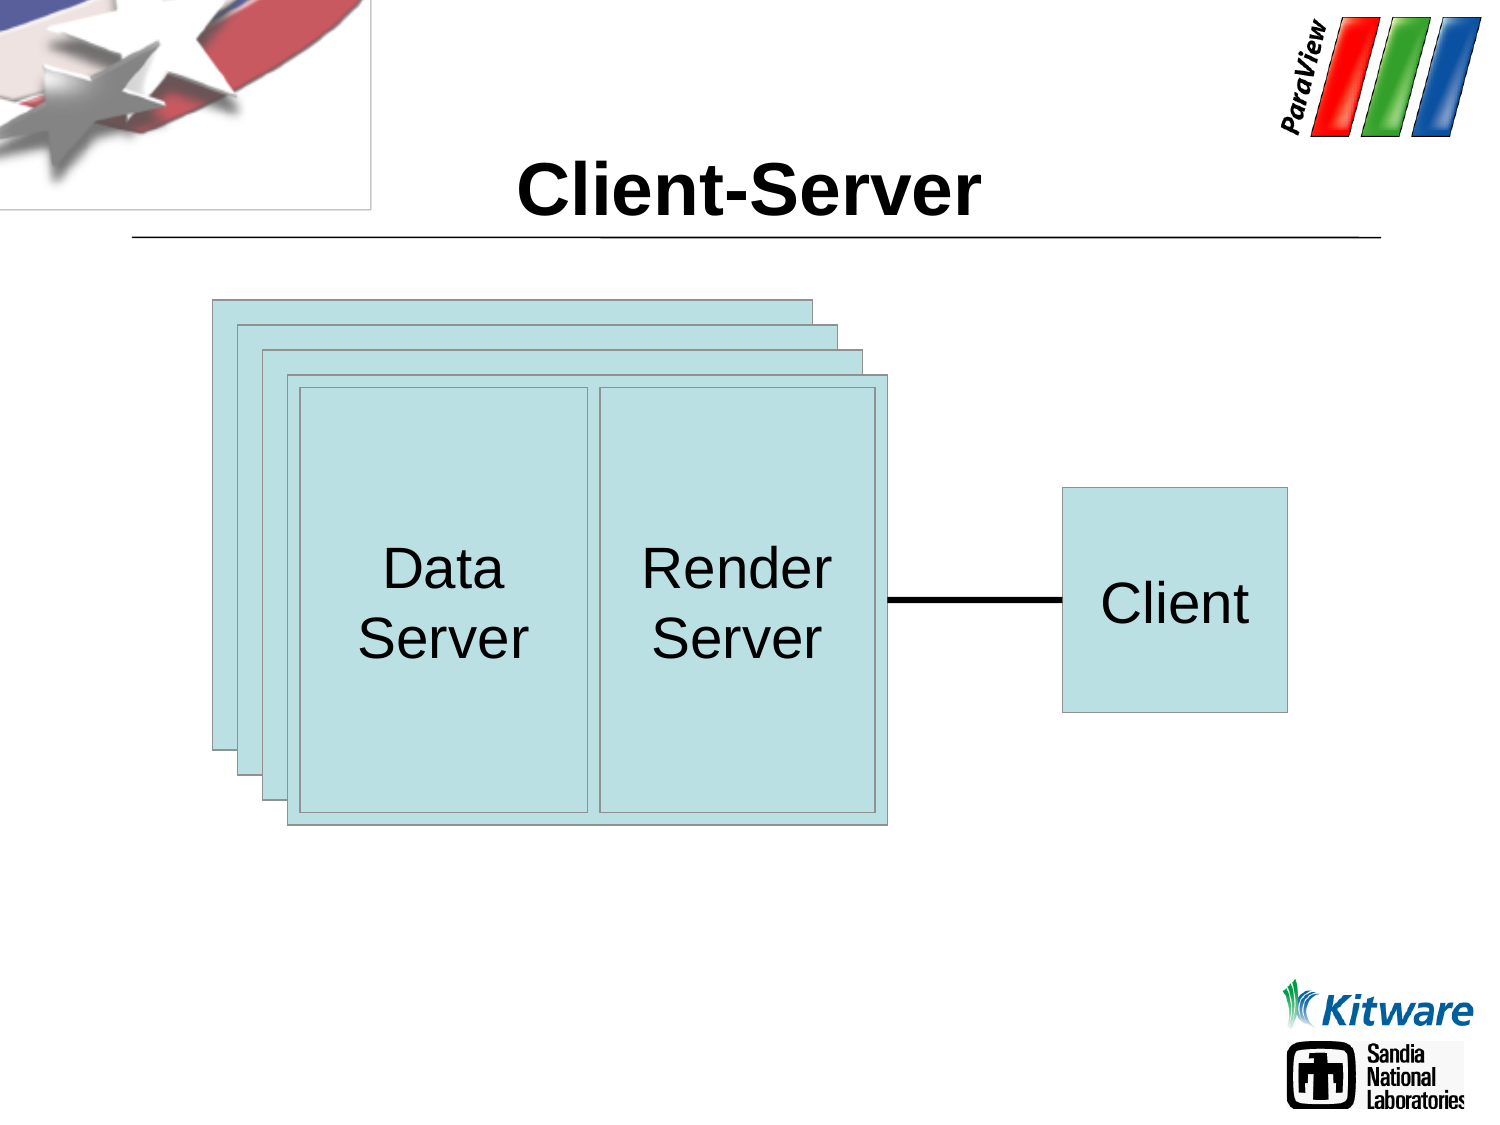

# Client-Server

Data
Server
Render
Server
Client